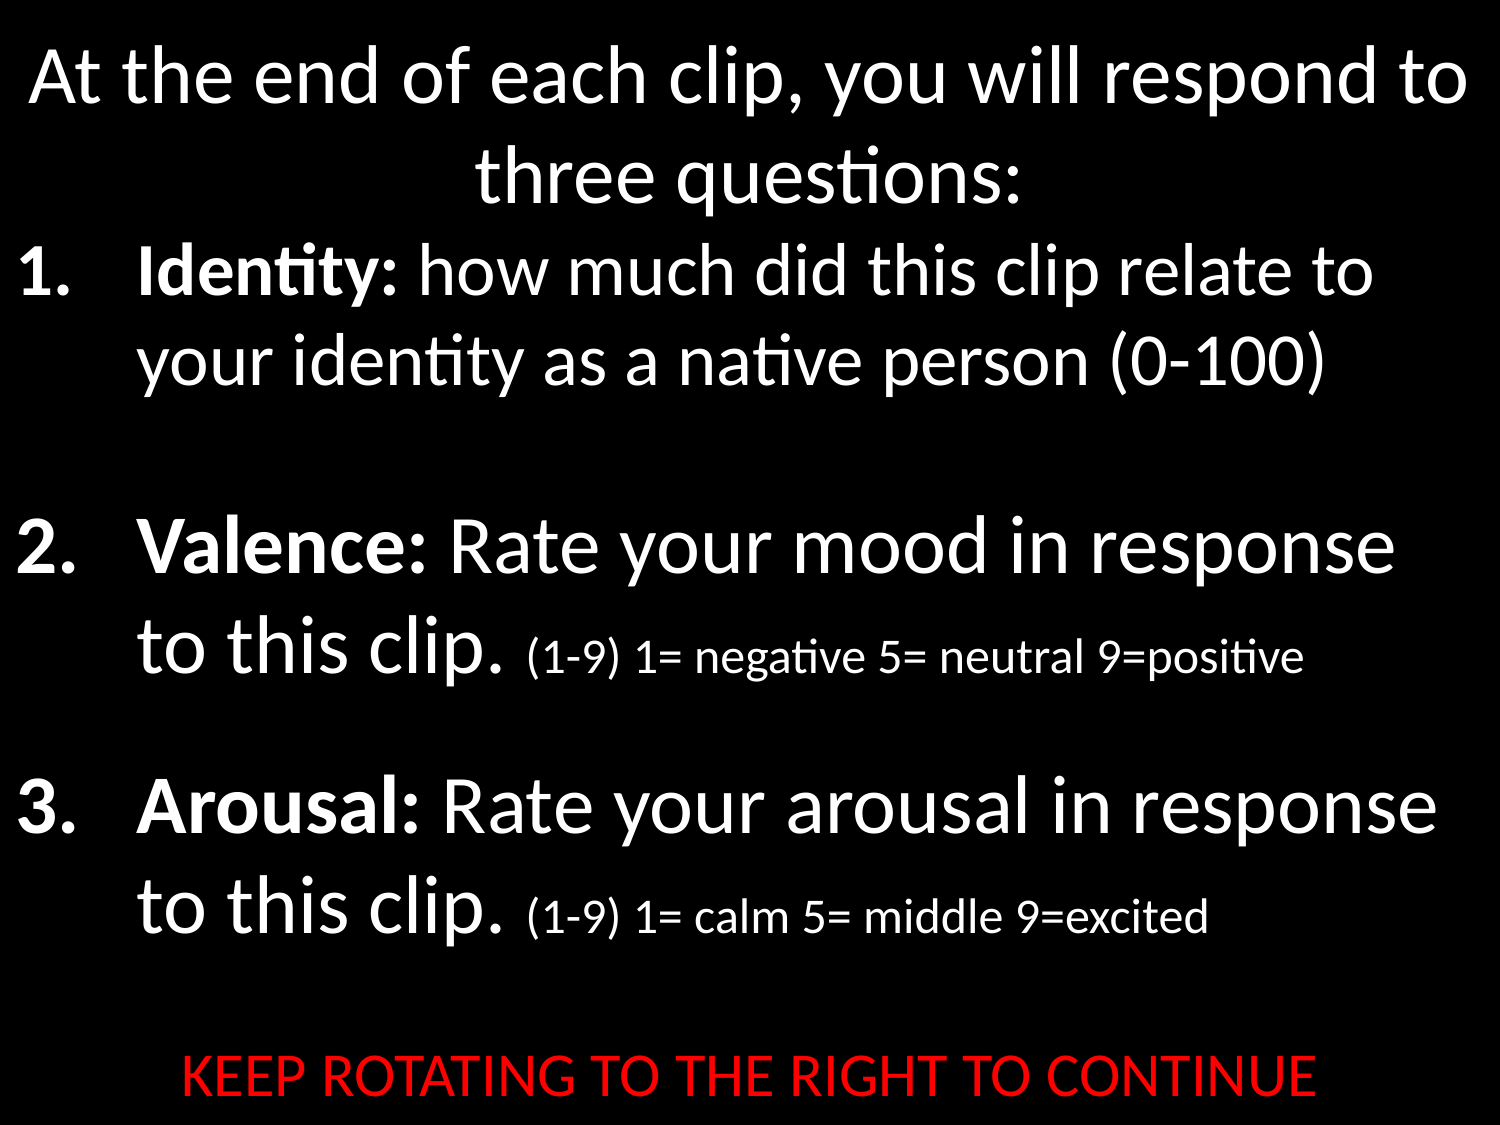

At the end of each clip, you will respond to three questions:
Identity: how much did this clip relate to your identity as a native person (0-100)

Valence: Rate your mood in response to this clip. (1-9) 1= negative 5= neutral 9=positive

Arousal: Rate your arousal in response to this clip. (1-9) 1= calm 5= middle 9=excited

KEEP ROTATING TO THE RIGHT TO CONTINUE